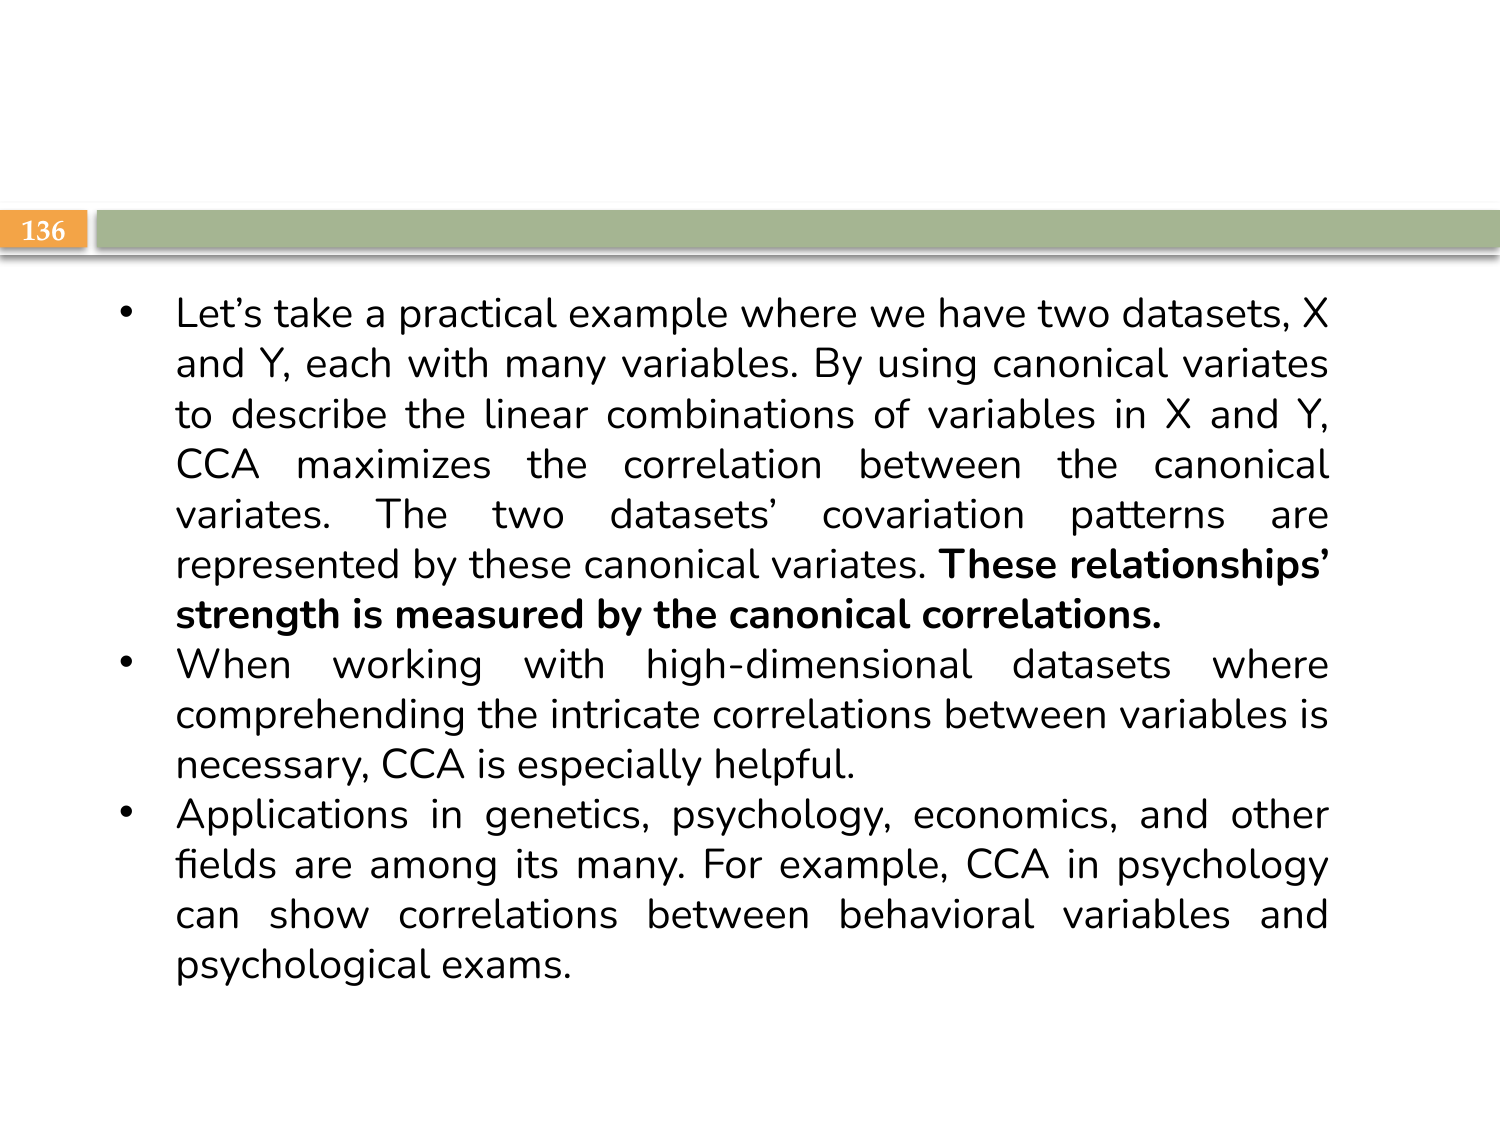

#
136
Let’s take a practical example where we have two datasets, X and Y, each with many variables. By using canonical variates to describe the linear combinations of variables in X and Y, CCA maximizes the correlation between the canonical variates. The two datasets’ covariation patterns are represented by these canonical variates. These relationships’ strength is measured by the canonical correlations.
When working with high-dimensional datasets where comprehending the intricate correlations between variables is necessary, CCA is especially helpful.
Applications in genetics, psychology, economics, and other fields are among its many. For example, CCA in psychology can show correlations between behavioral variables and psychological exams.